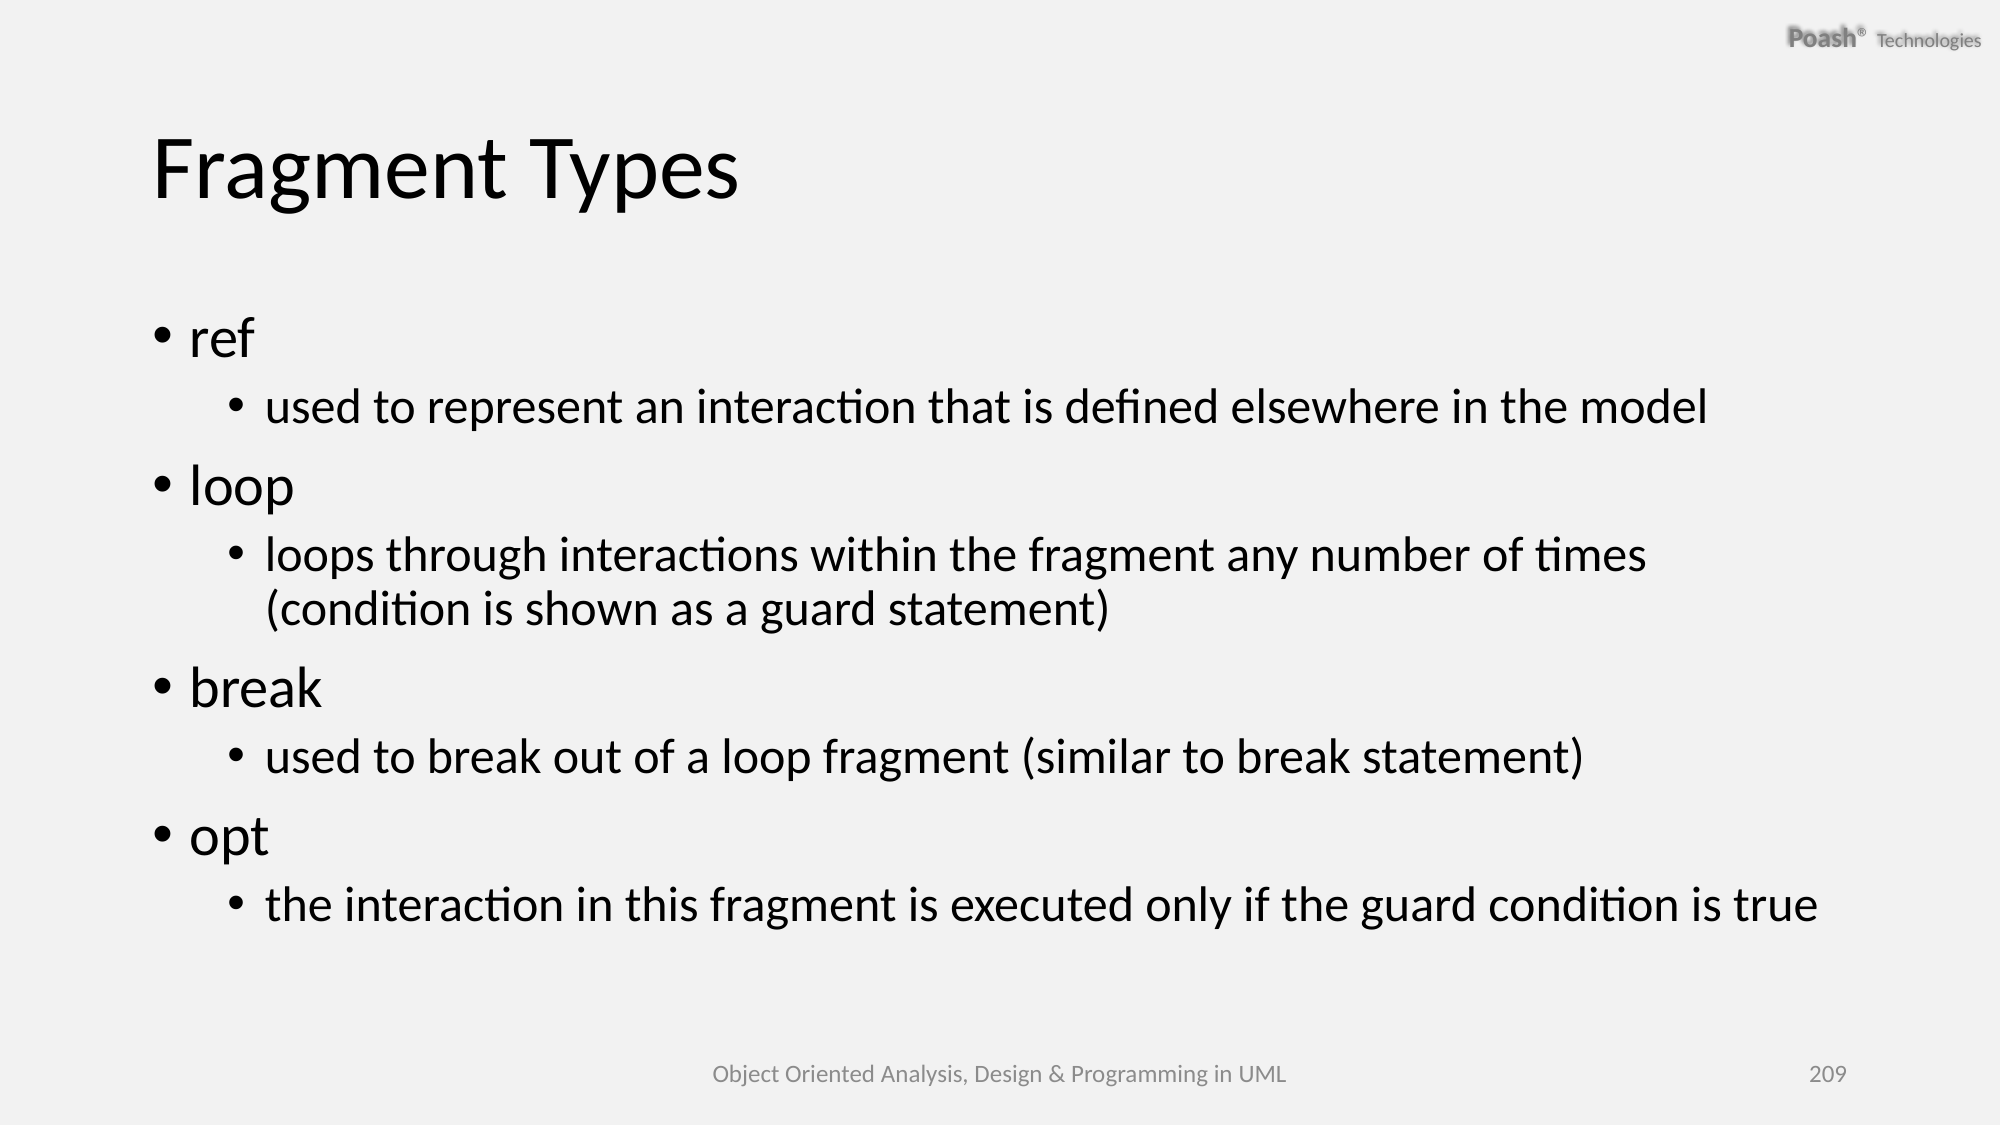

# Fragment Types
ref
used to represent an interaction that is defined elsewhere in the model
loop
loops through interactions within the fragment any number of times (condition is shown as a guard statement)
break
used to break out of a loop fragment (similar to break statement)
opt
the interaction in this fragment is executed only if the guard condition is true
Object Oriented Analysis, Design & Programming in UML
209